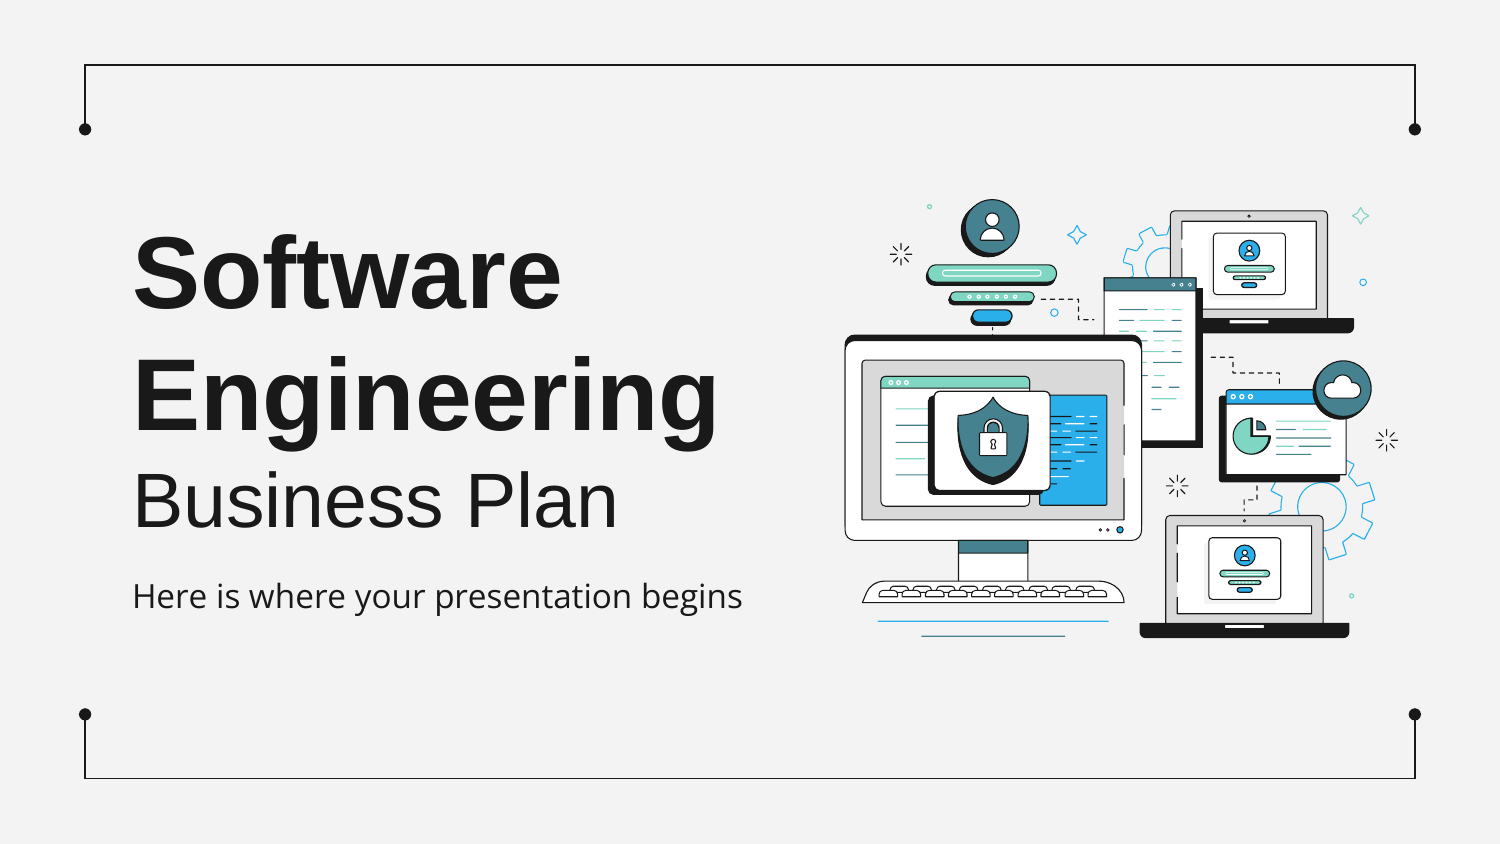

# Software Engineering Business Plan
Here is where your presentation begins